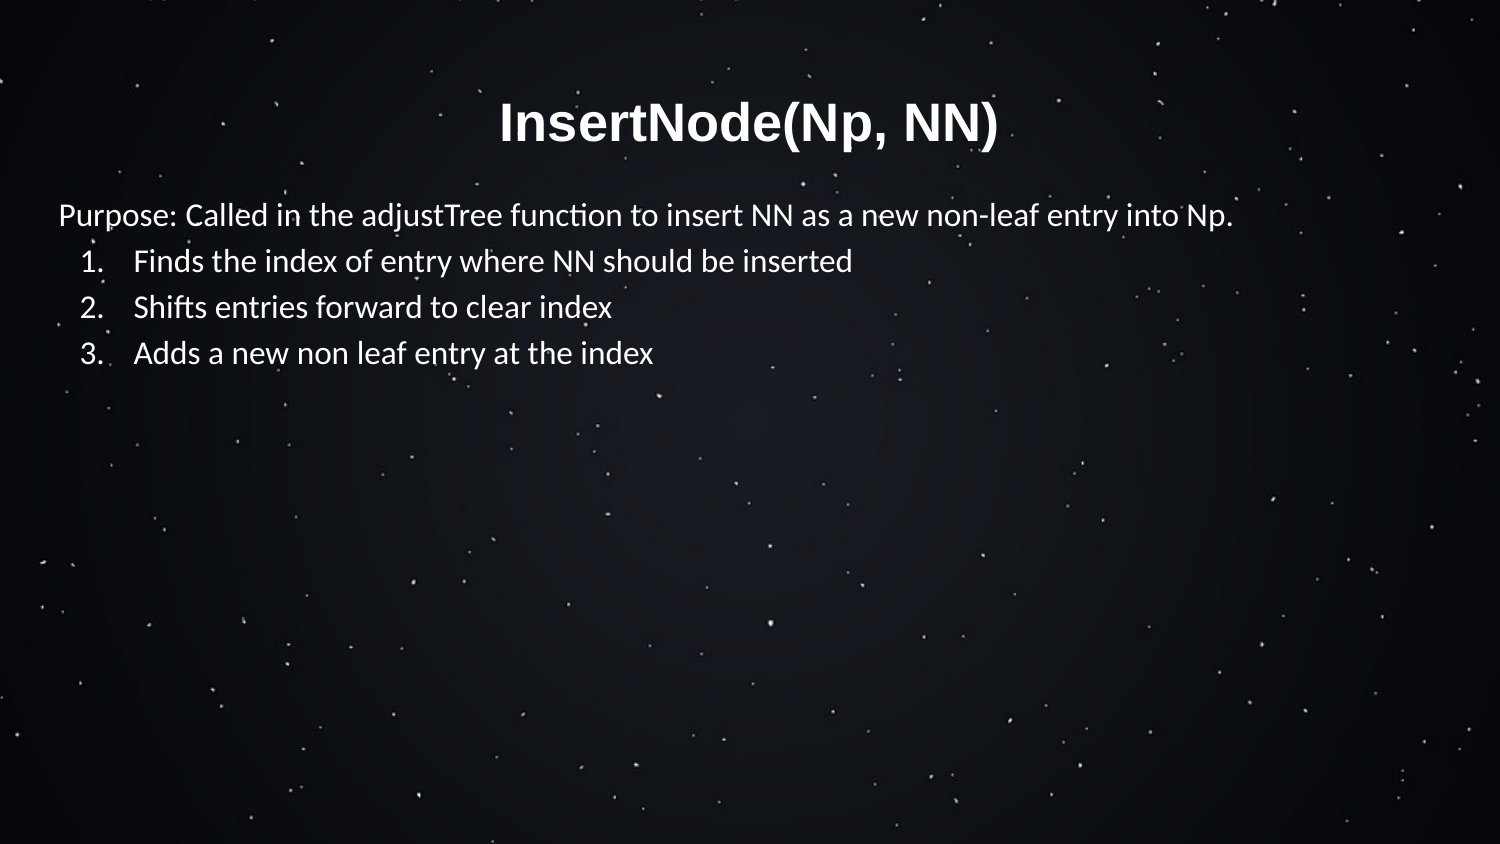

# InsertNode(Np, NN)
Purpose: Called in the adjustTree function to insert NN as a new non-leaf entry into Np.
Finds the index of entry where NN should be inserted
Shifts entries forward to clear index
Adds a new non leaf entry at the index